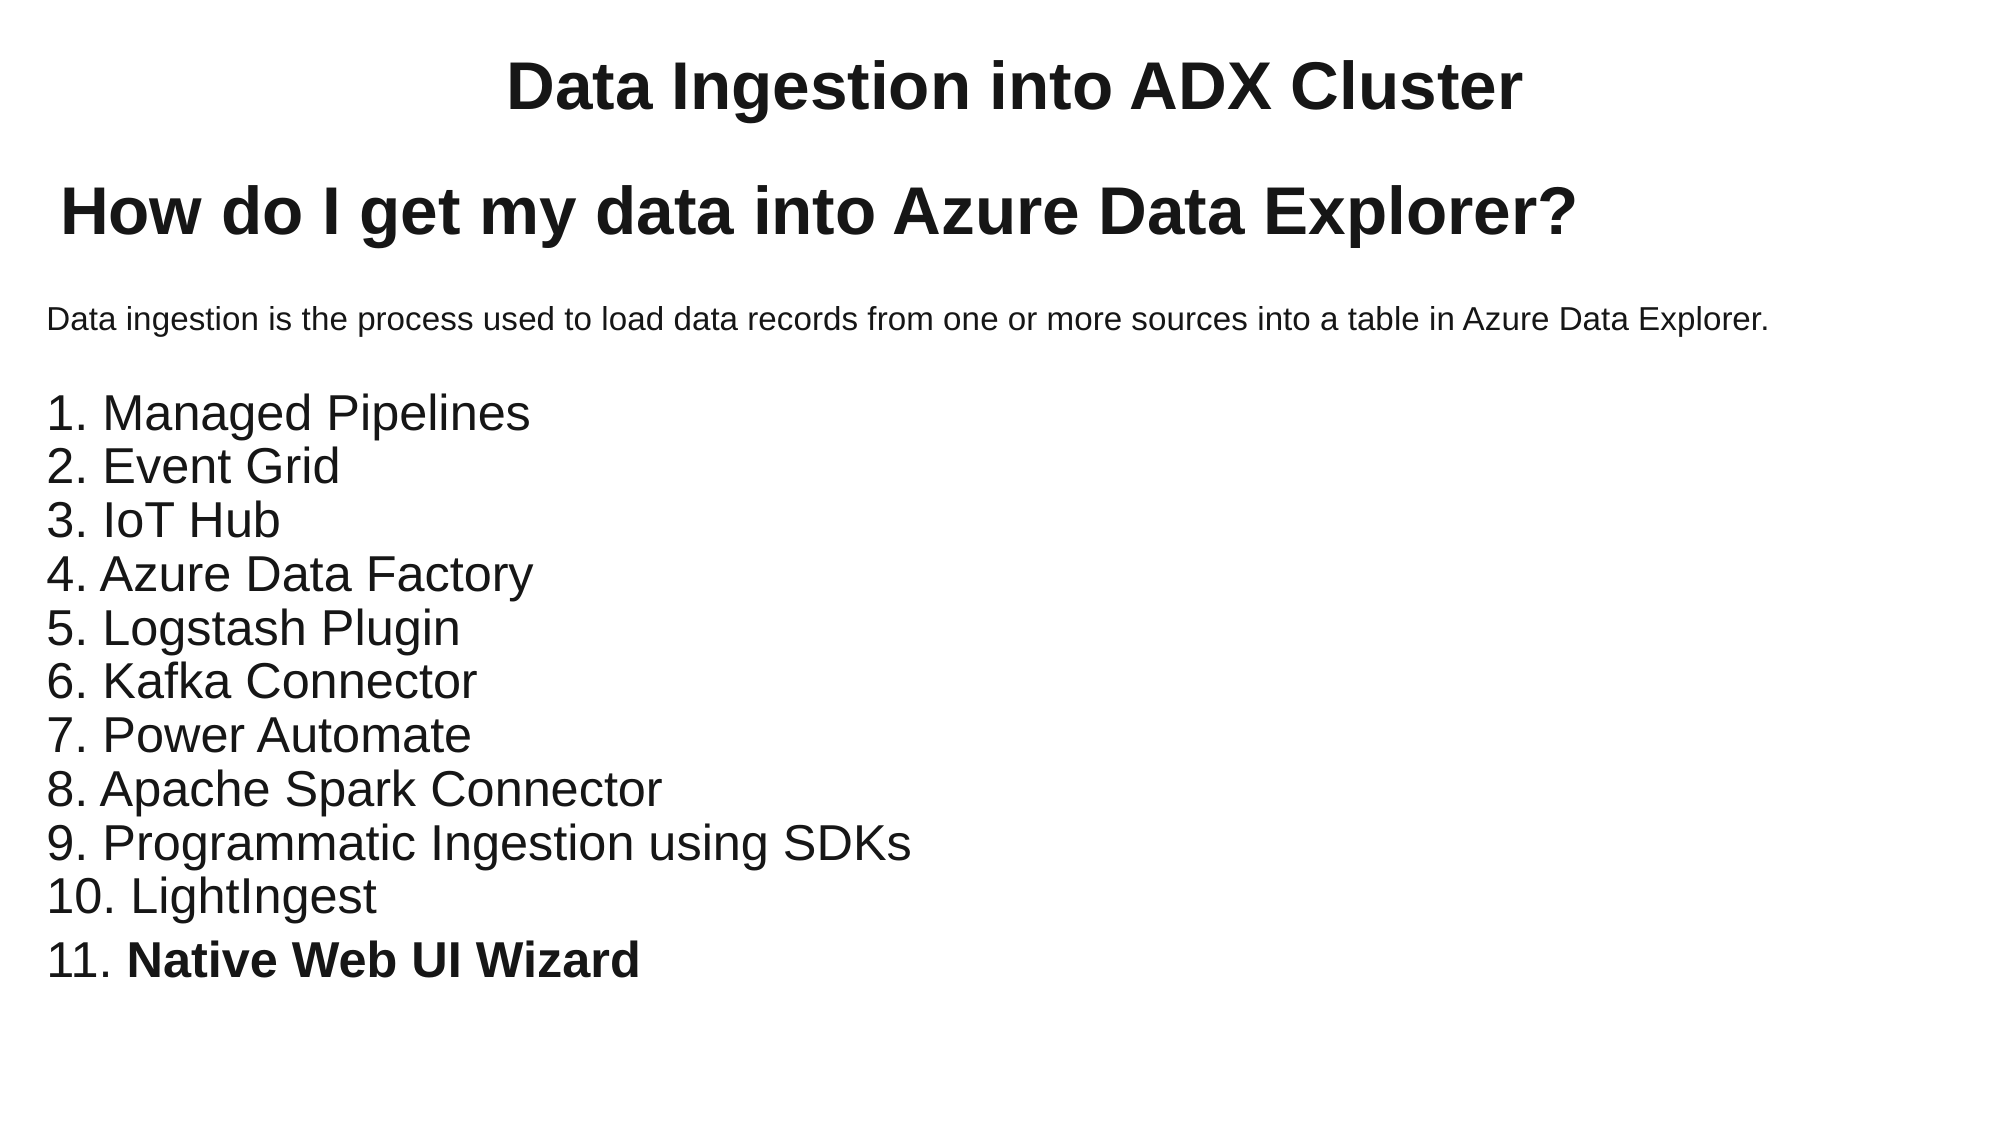

Data Ingestion into ADX Cluster

 How do I get my data into Azure Data Explorer?

Data ingestion is the process used to load data records from one or more sources into a table in Azure Data Explorer.

1. Managed Pipelines
2. Event Grid
3. IoT Hub
4. Azure Data Factory
5. Logstash Plugin
6. Kafka Connector
7. Power Automate
8. Apache Spark Connector
9. Programmatic Ingestion using SDKs
10. LightIngest
11. Native Web UI Wizard